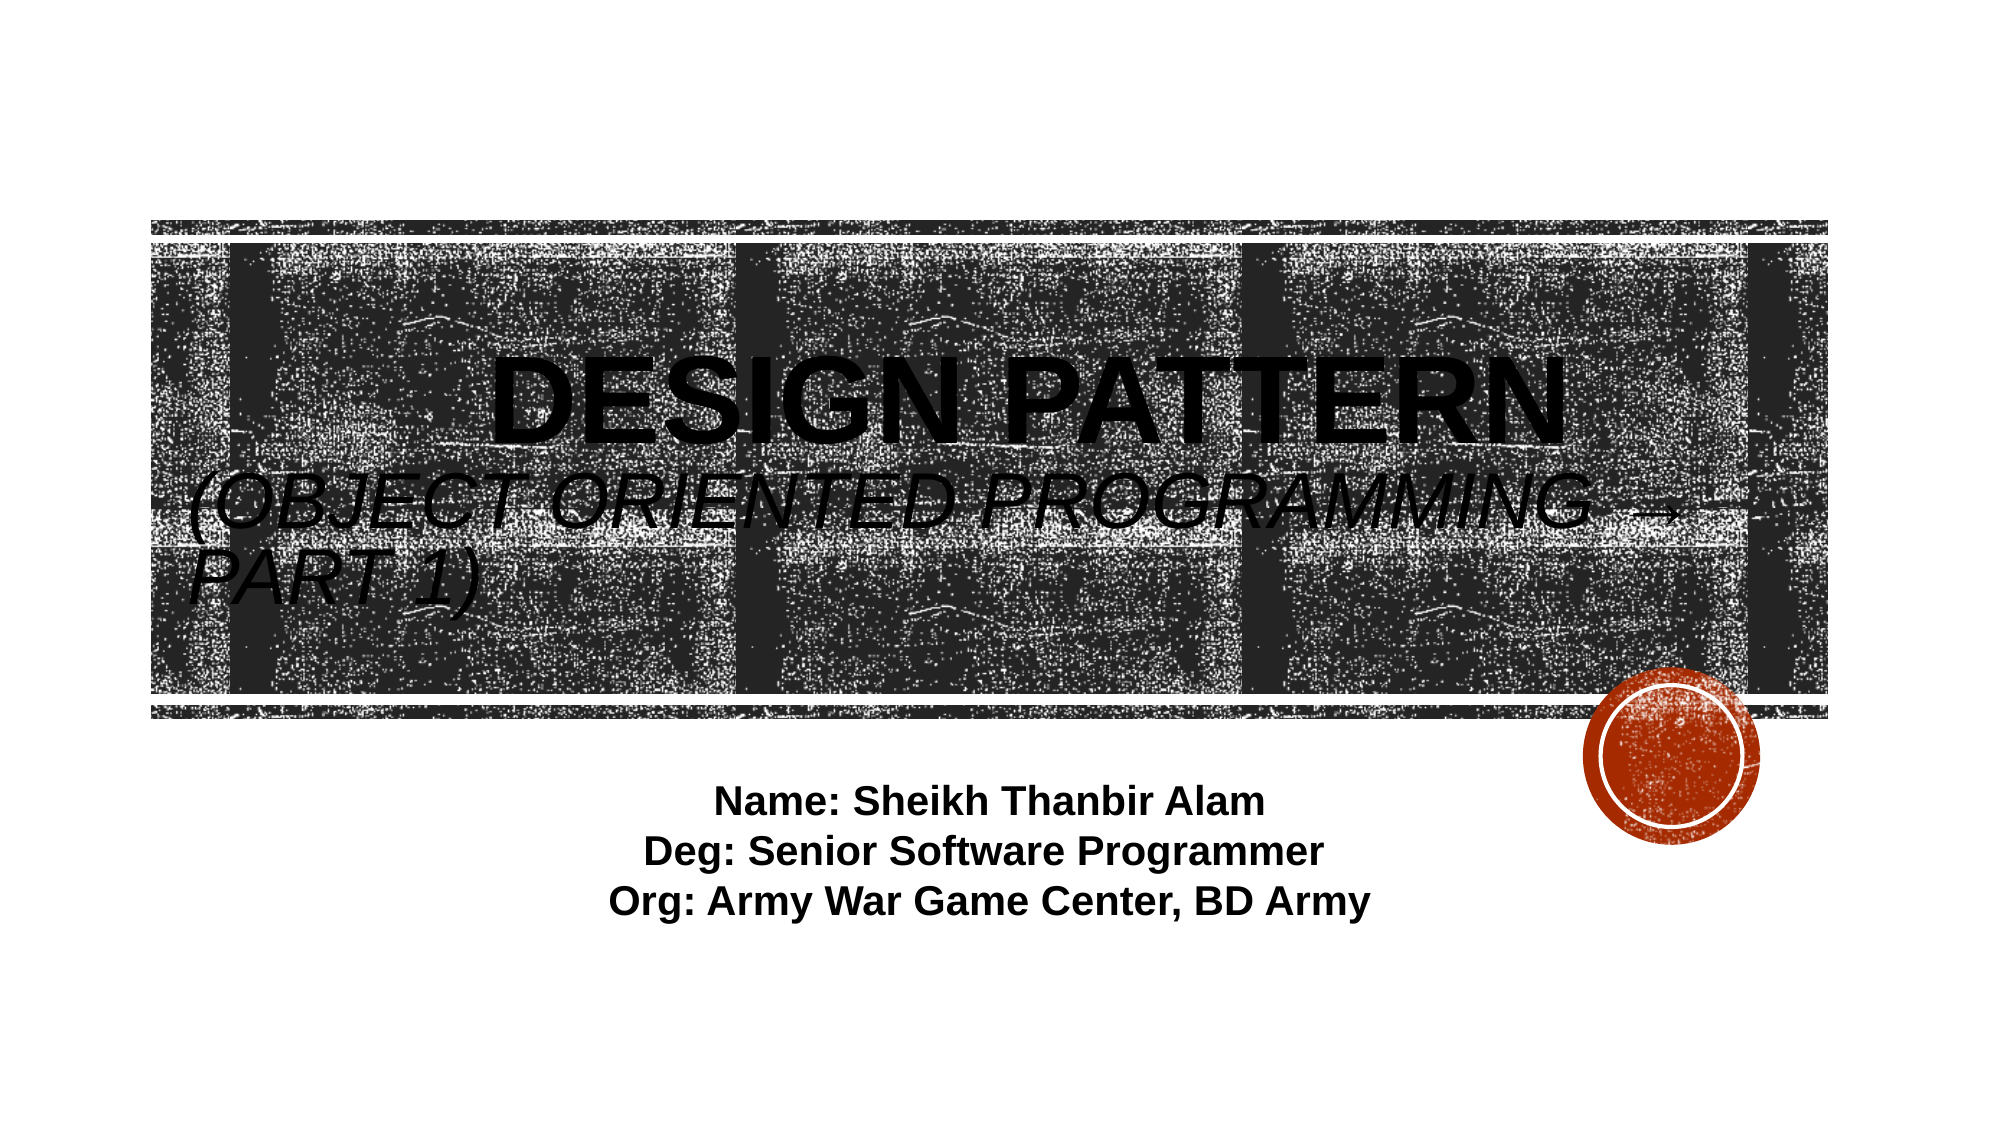

# Design Pattern (Object Oriented Programming → Part 1)
Name: Sheikh Thanbir Alam
Deg: Senior Software Programmer
Org: Army War Game Center, BD Army